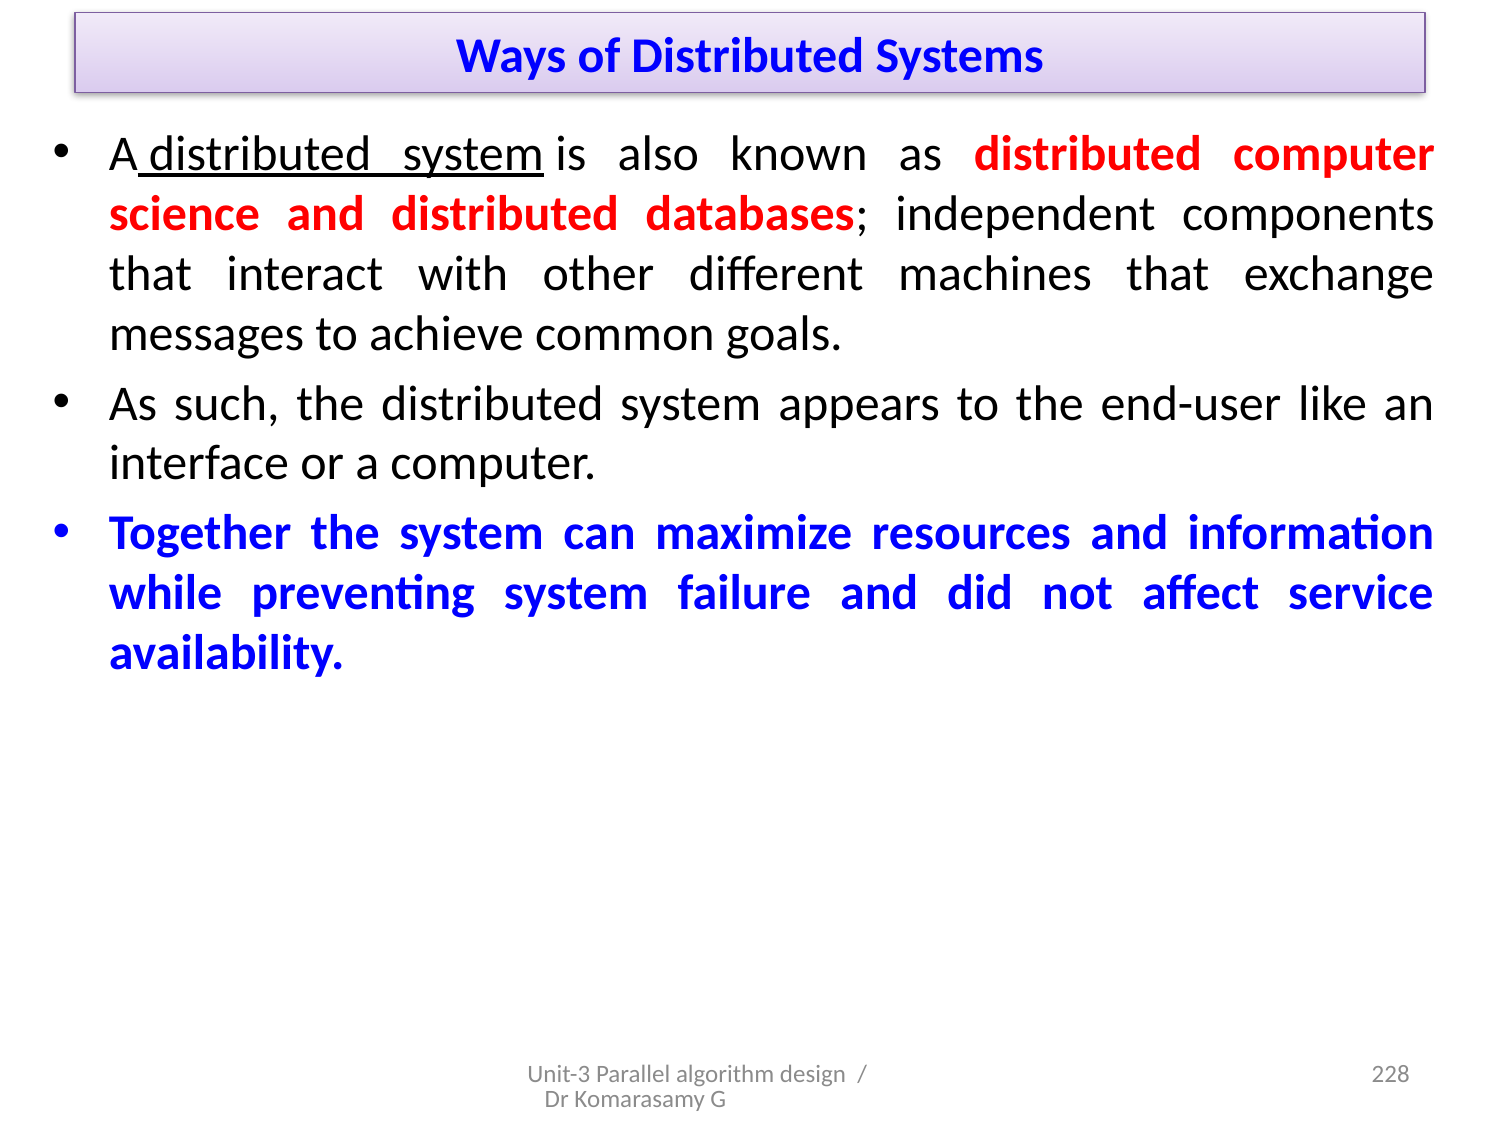

# Ways of Distributed Systems
A distributed system is also known as distributed computer science and distributed databases; independent components that interact with other different machines that exchange messages to achieve common goals.
As such, the distributed system appears to the end-user like an interface or a computer.
Together the system can maximize resources and information while preventing system failure and did not affect service availability.
Unit-3 Parallel algorithm design  /                     Dr Komarasamy G
228